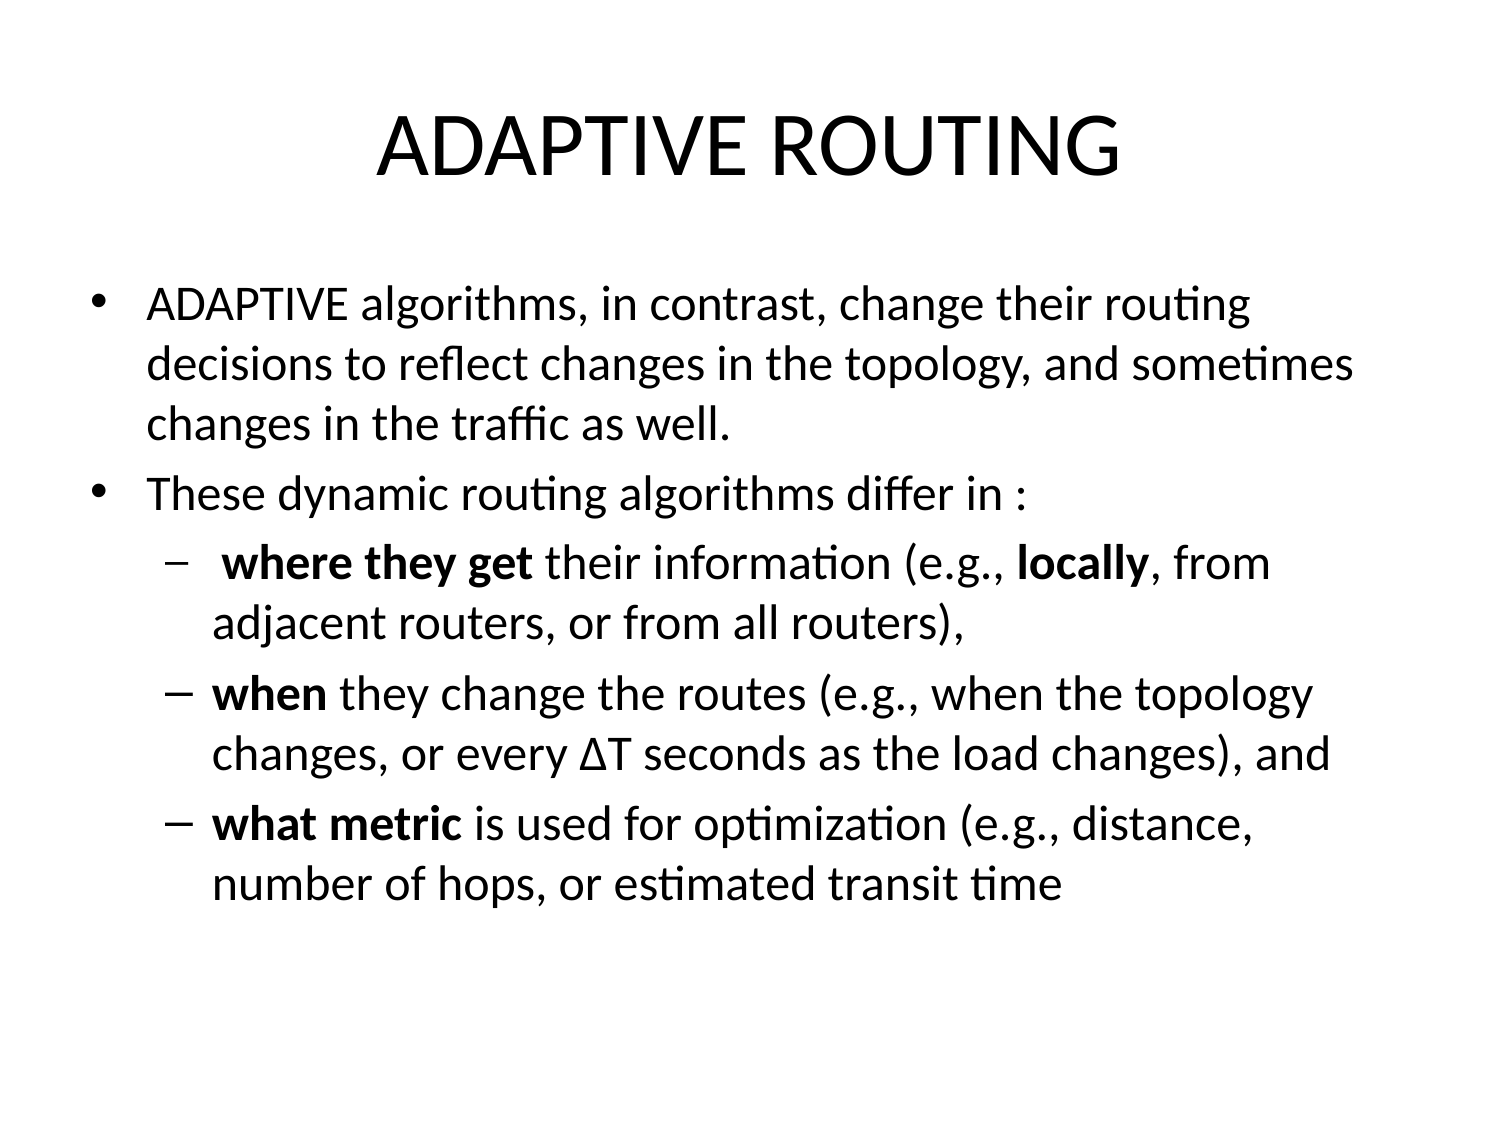

# Adaptive Routing
Adaptive algorithms, in contrast, change their routing decisions to reflect changes in the topology, and sometimes changes in the traffic as well.
These dynamic routing algorithms differ in :
 where they get their information (e.g., locally, from adjacent routers, or from all routers),
when they change the routes (e.g., when the topology changes, or every ΔT seconds as the load changes), and
what metric is used for optimization (e.g., distance, number of hops, or estimated transit time